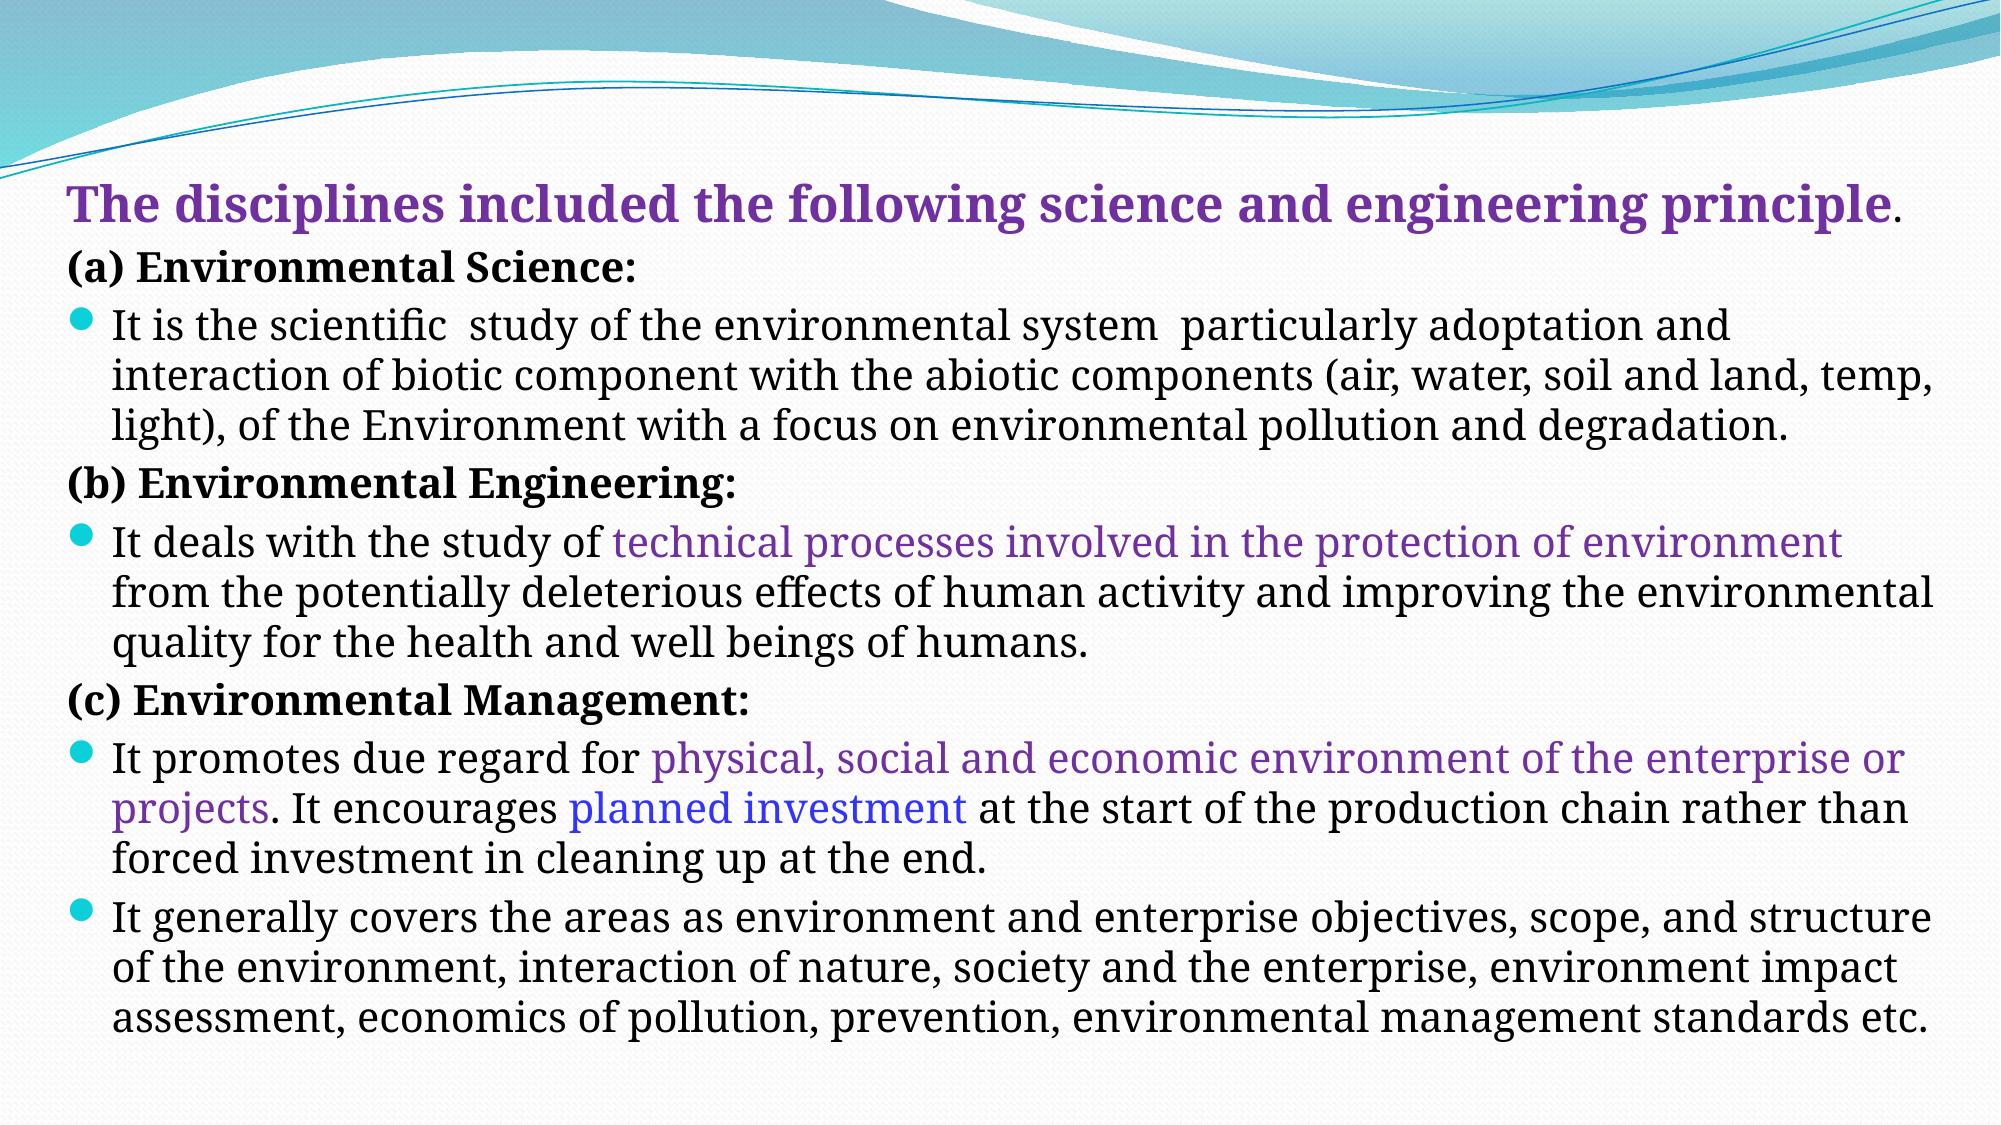

The disciplines included the following science and engineering principle.
(a) Environmental Science:
It is the scientific  study of the environmental system  particularly adoptation and interaction of biotic component with the abiotic components (air, water, soil and land, temp, light), of the Environment with a focus on environmental pollution and degradation.
(b) Environmental Engineering:
It deals with the study of technical processes involved in the protection of environment from the potentially deleterious effects of human activity and improving the environmental quality for the health and well beings of humans.
(c) Environmental Management:
It promotes due regard for physical, social and economic environment of the enterprise or projects. It encourages planned investment at the start of the production chain rather than forced investment in cleaning up at the end.
It generally covers the areas as environment and enterprise objectives, scope, and structure of the environment, interaction of nature, society and the enterprise, environment impact assessment, economics of pollution, prevention, environmental management standards etc.